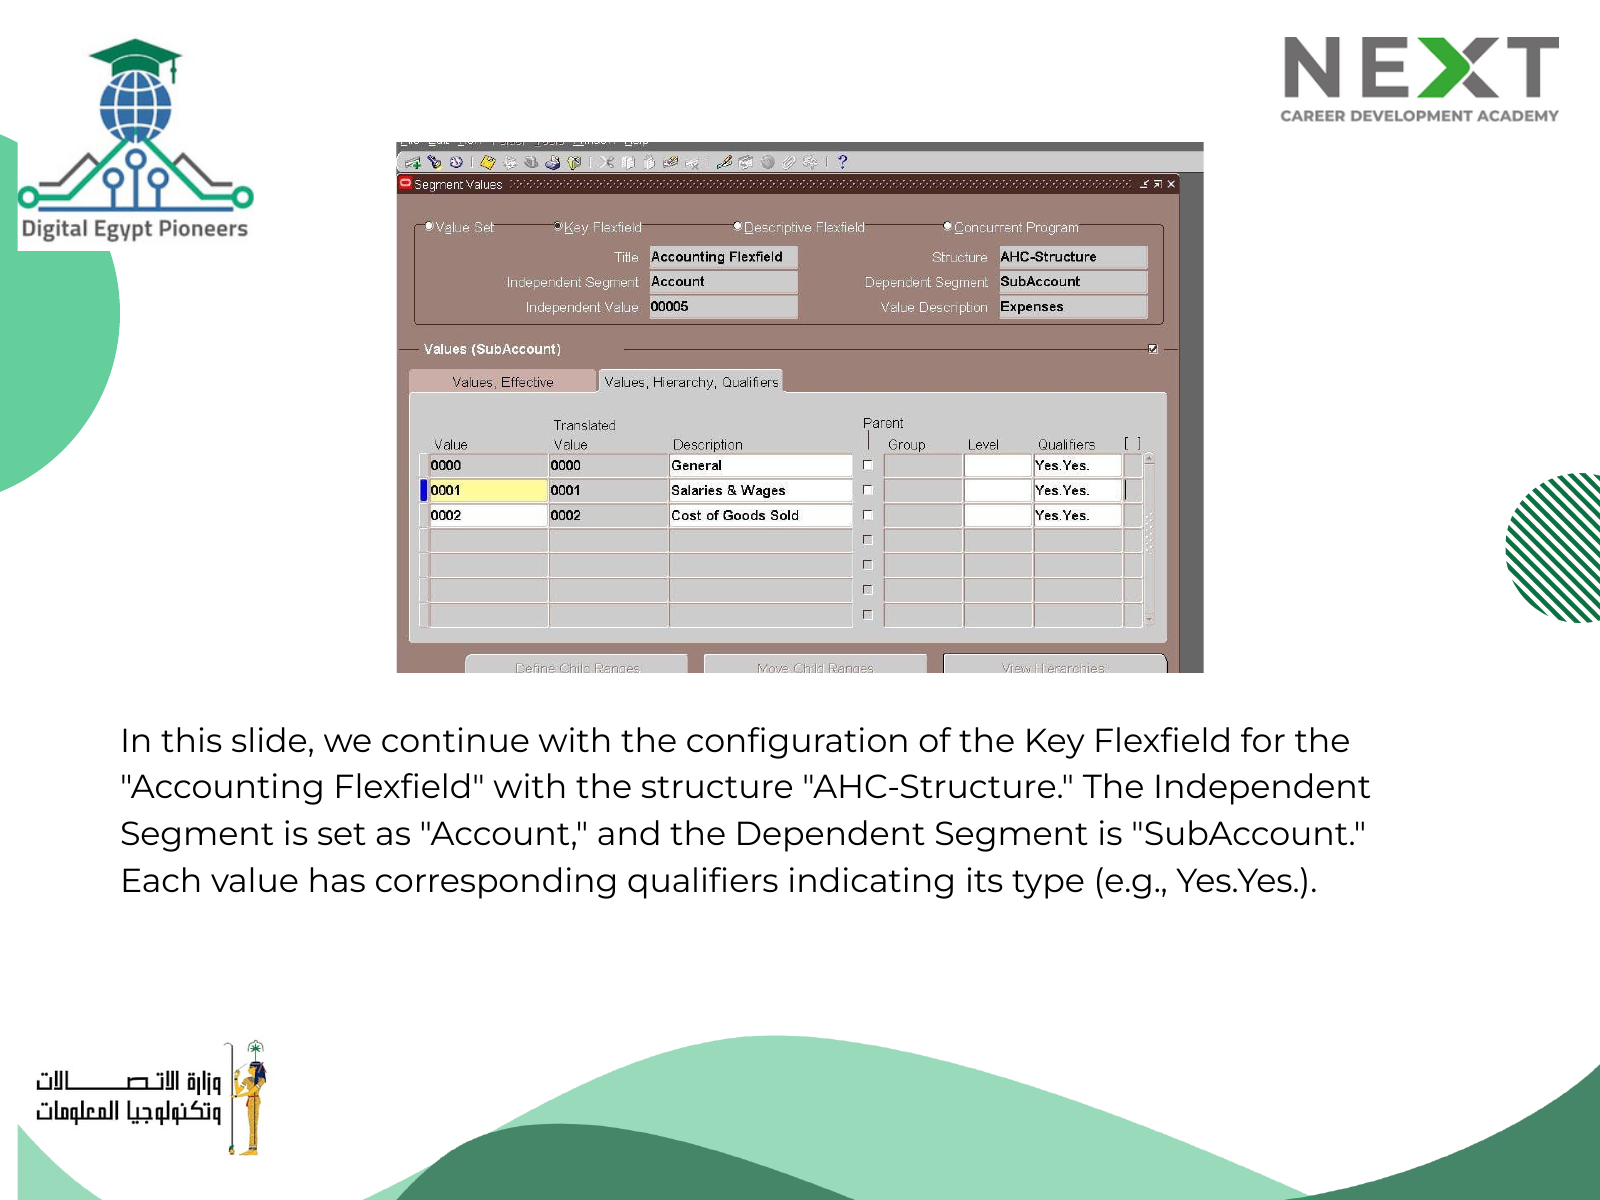

In this slide, we continue with the configuration of the Key Flexfield for the "Accounting Flexfield" with the structure "AHC-Structure." The Independent Segment is set as "Account," and the Dependent Segment is "SubAccount."
Each value has corresponding qualifiers indicating its type (e.g., Yes.Yes.).